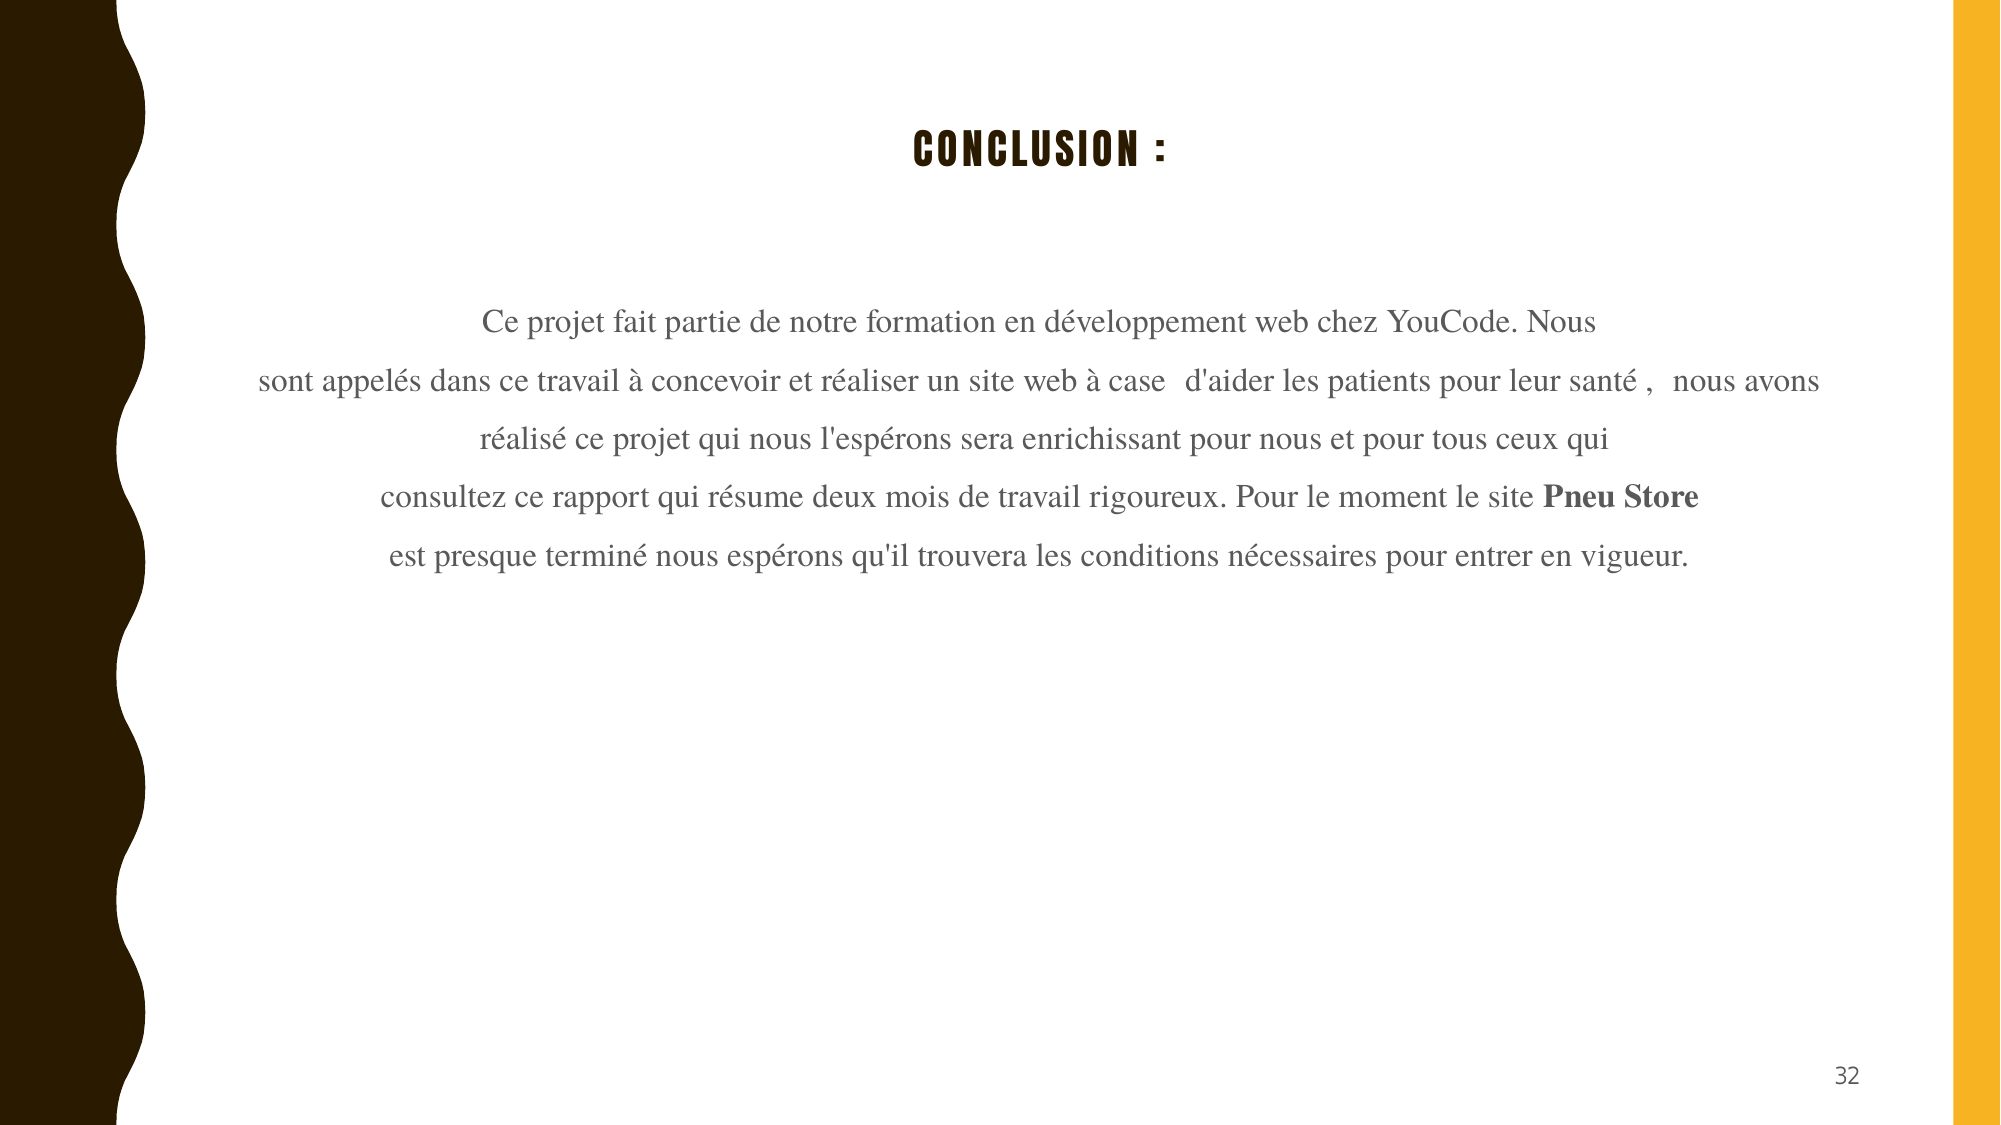

# Conclusion :
Ce projet fait partie de notre formation en développement web chez YouCode. Nous
sont appelés dans ce travail à concevoir et réaliser un site web à case  d'aider les patients pour leur santé ,  nous avons
 réalisé ce projet qui nous l'espérons sera enrichissant pour nous et pour tous ceux qui
consultez ce rapport qui résume deux mois de travail rigoureux. Pour le moment le site Pneu Store
est presque terminé nous espérons qu'il trouvera les conditions nécessaires pour entrer en vigueur.
32